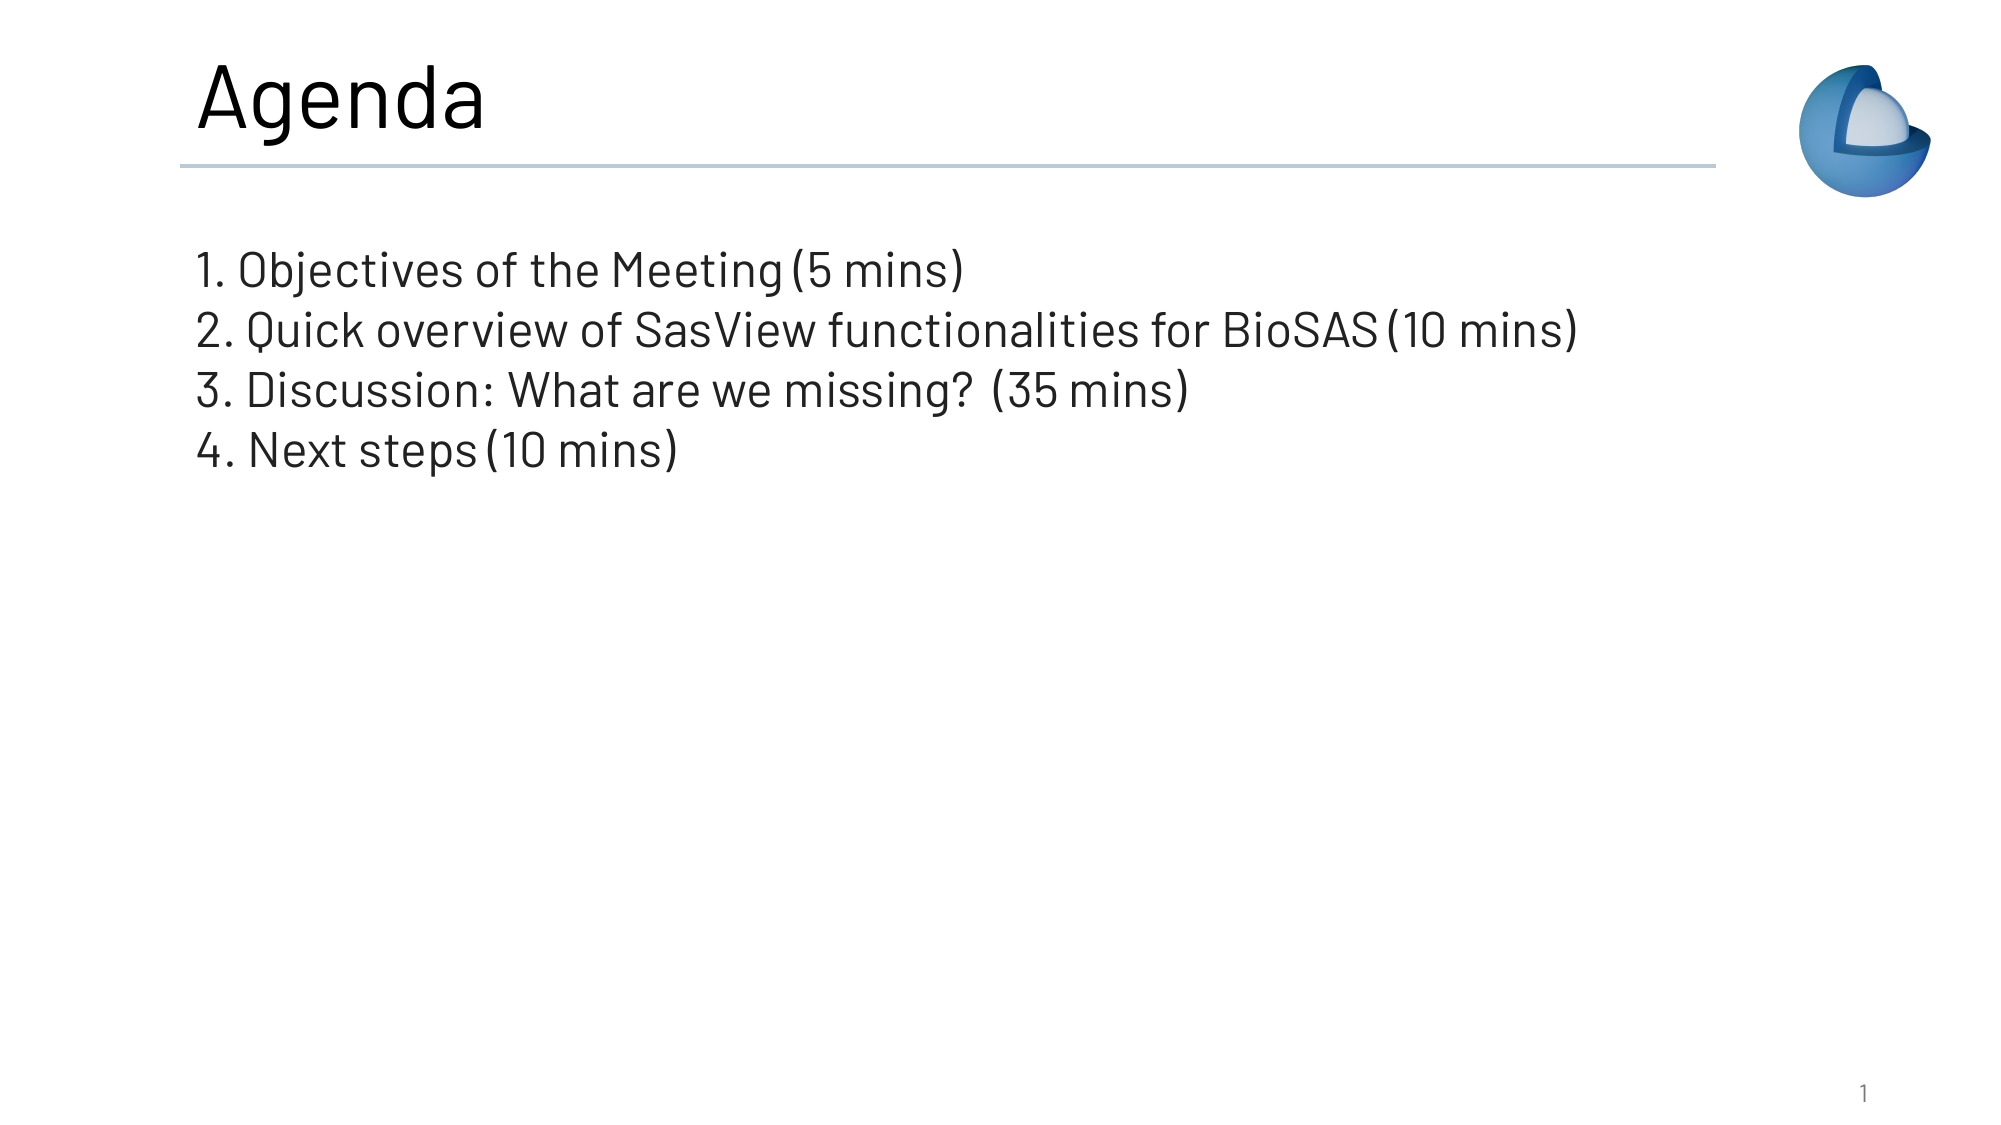

# Agenda
1. Objectives of the Meeting (5 mins)
2. Quick overview of SasView functionalities for BioSAS (10 mins)
3. Discussion: What are we missing?  (35 mins)
4. Next steps (10 mins)
1